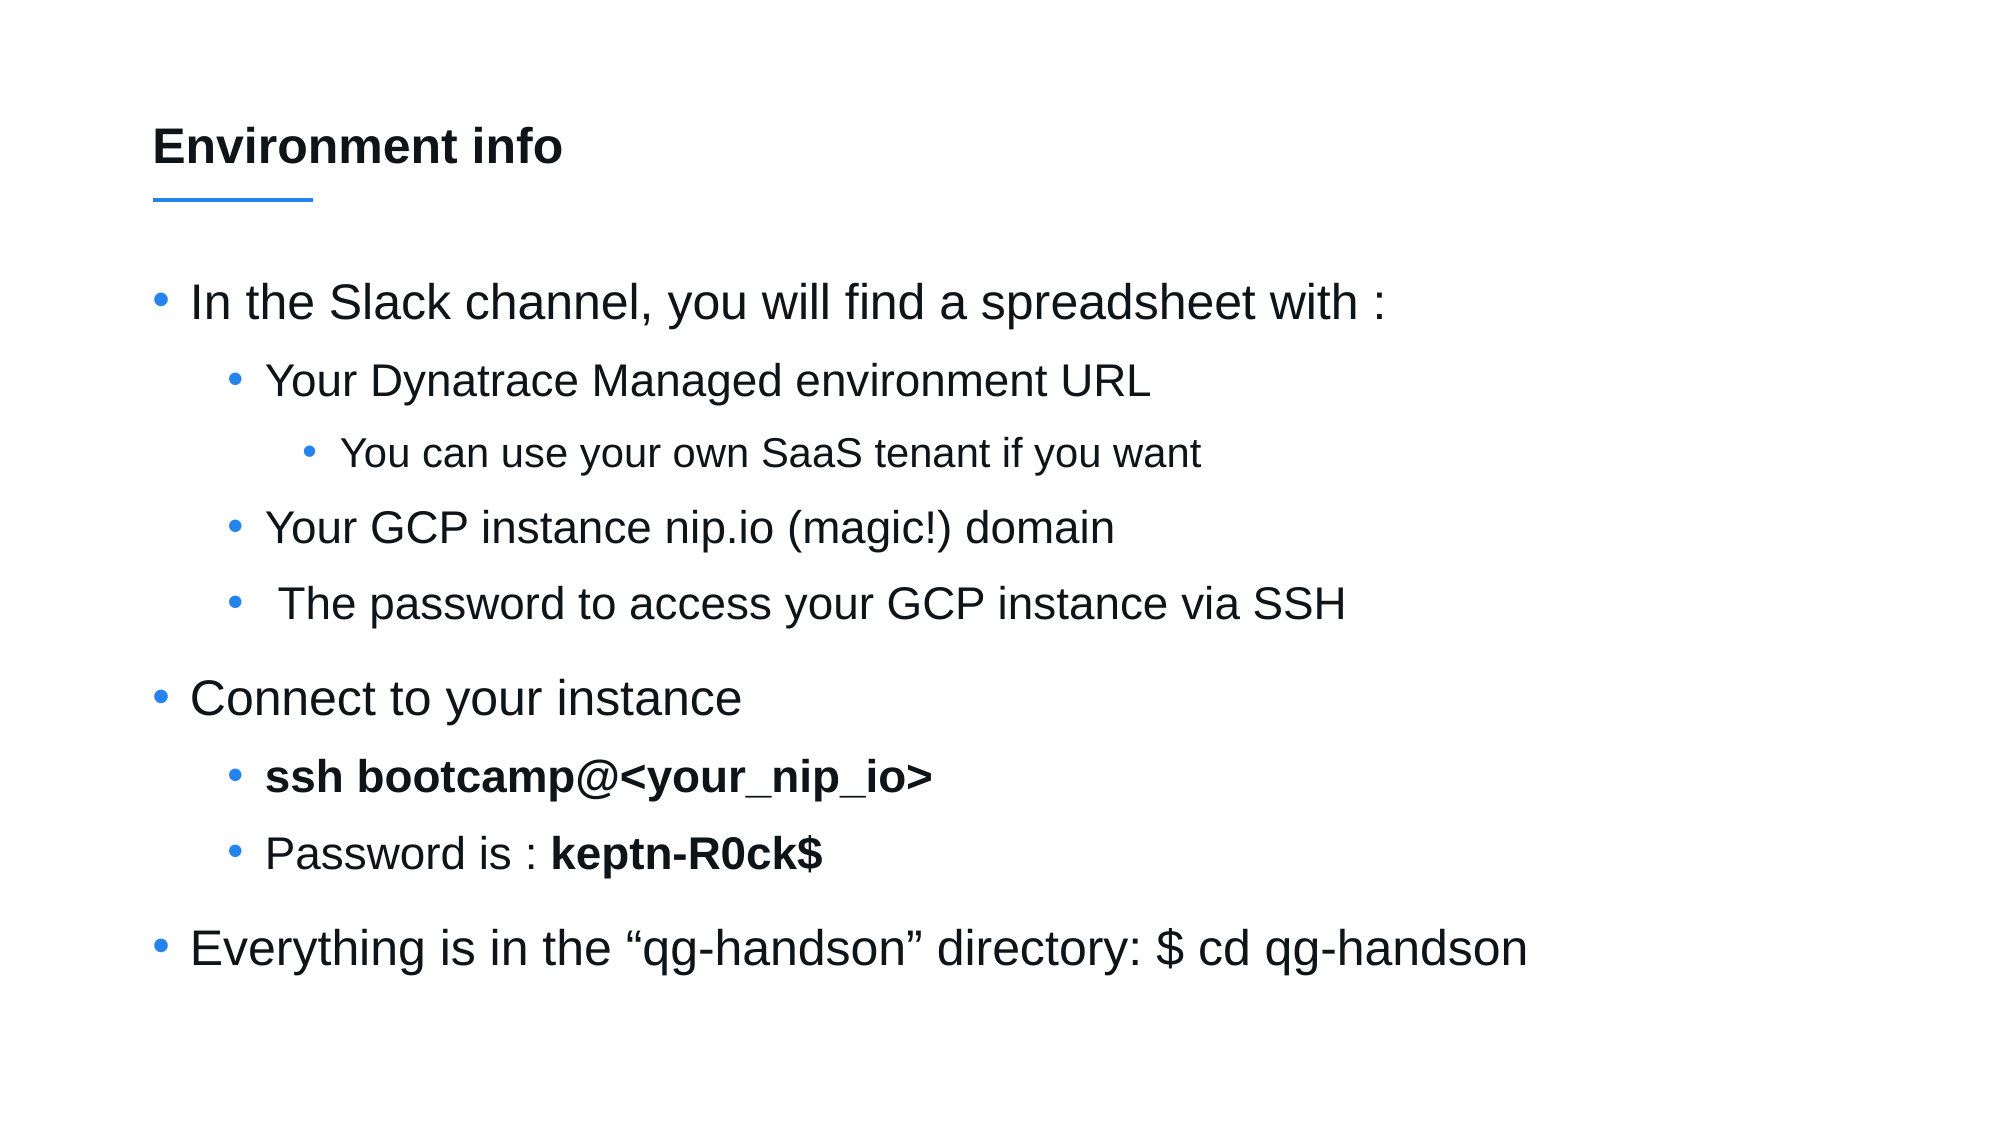

# Environment info
In the Slack channel, you will find a spreadsheet with :
Your Dynatrace Managed environment URL
You can use your own SaaS tenant if you want
Your GCP instance nip.io (magic!) domain
 The password to access your GCP instance via SSH
Connect to your instance
ssh bootcamp@<your_nip_io>
Password is : keptn-R0ck$
Everything is in the “qg-handson” directory: $ cd qg-handson